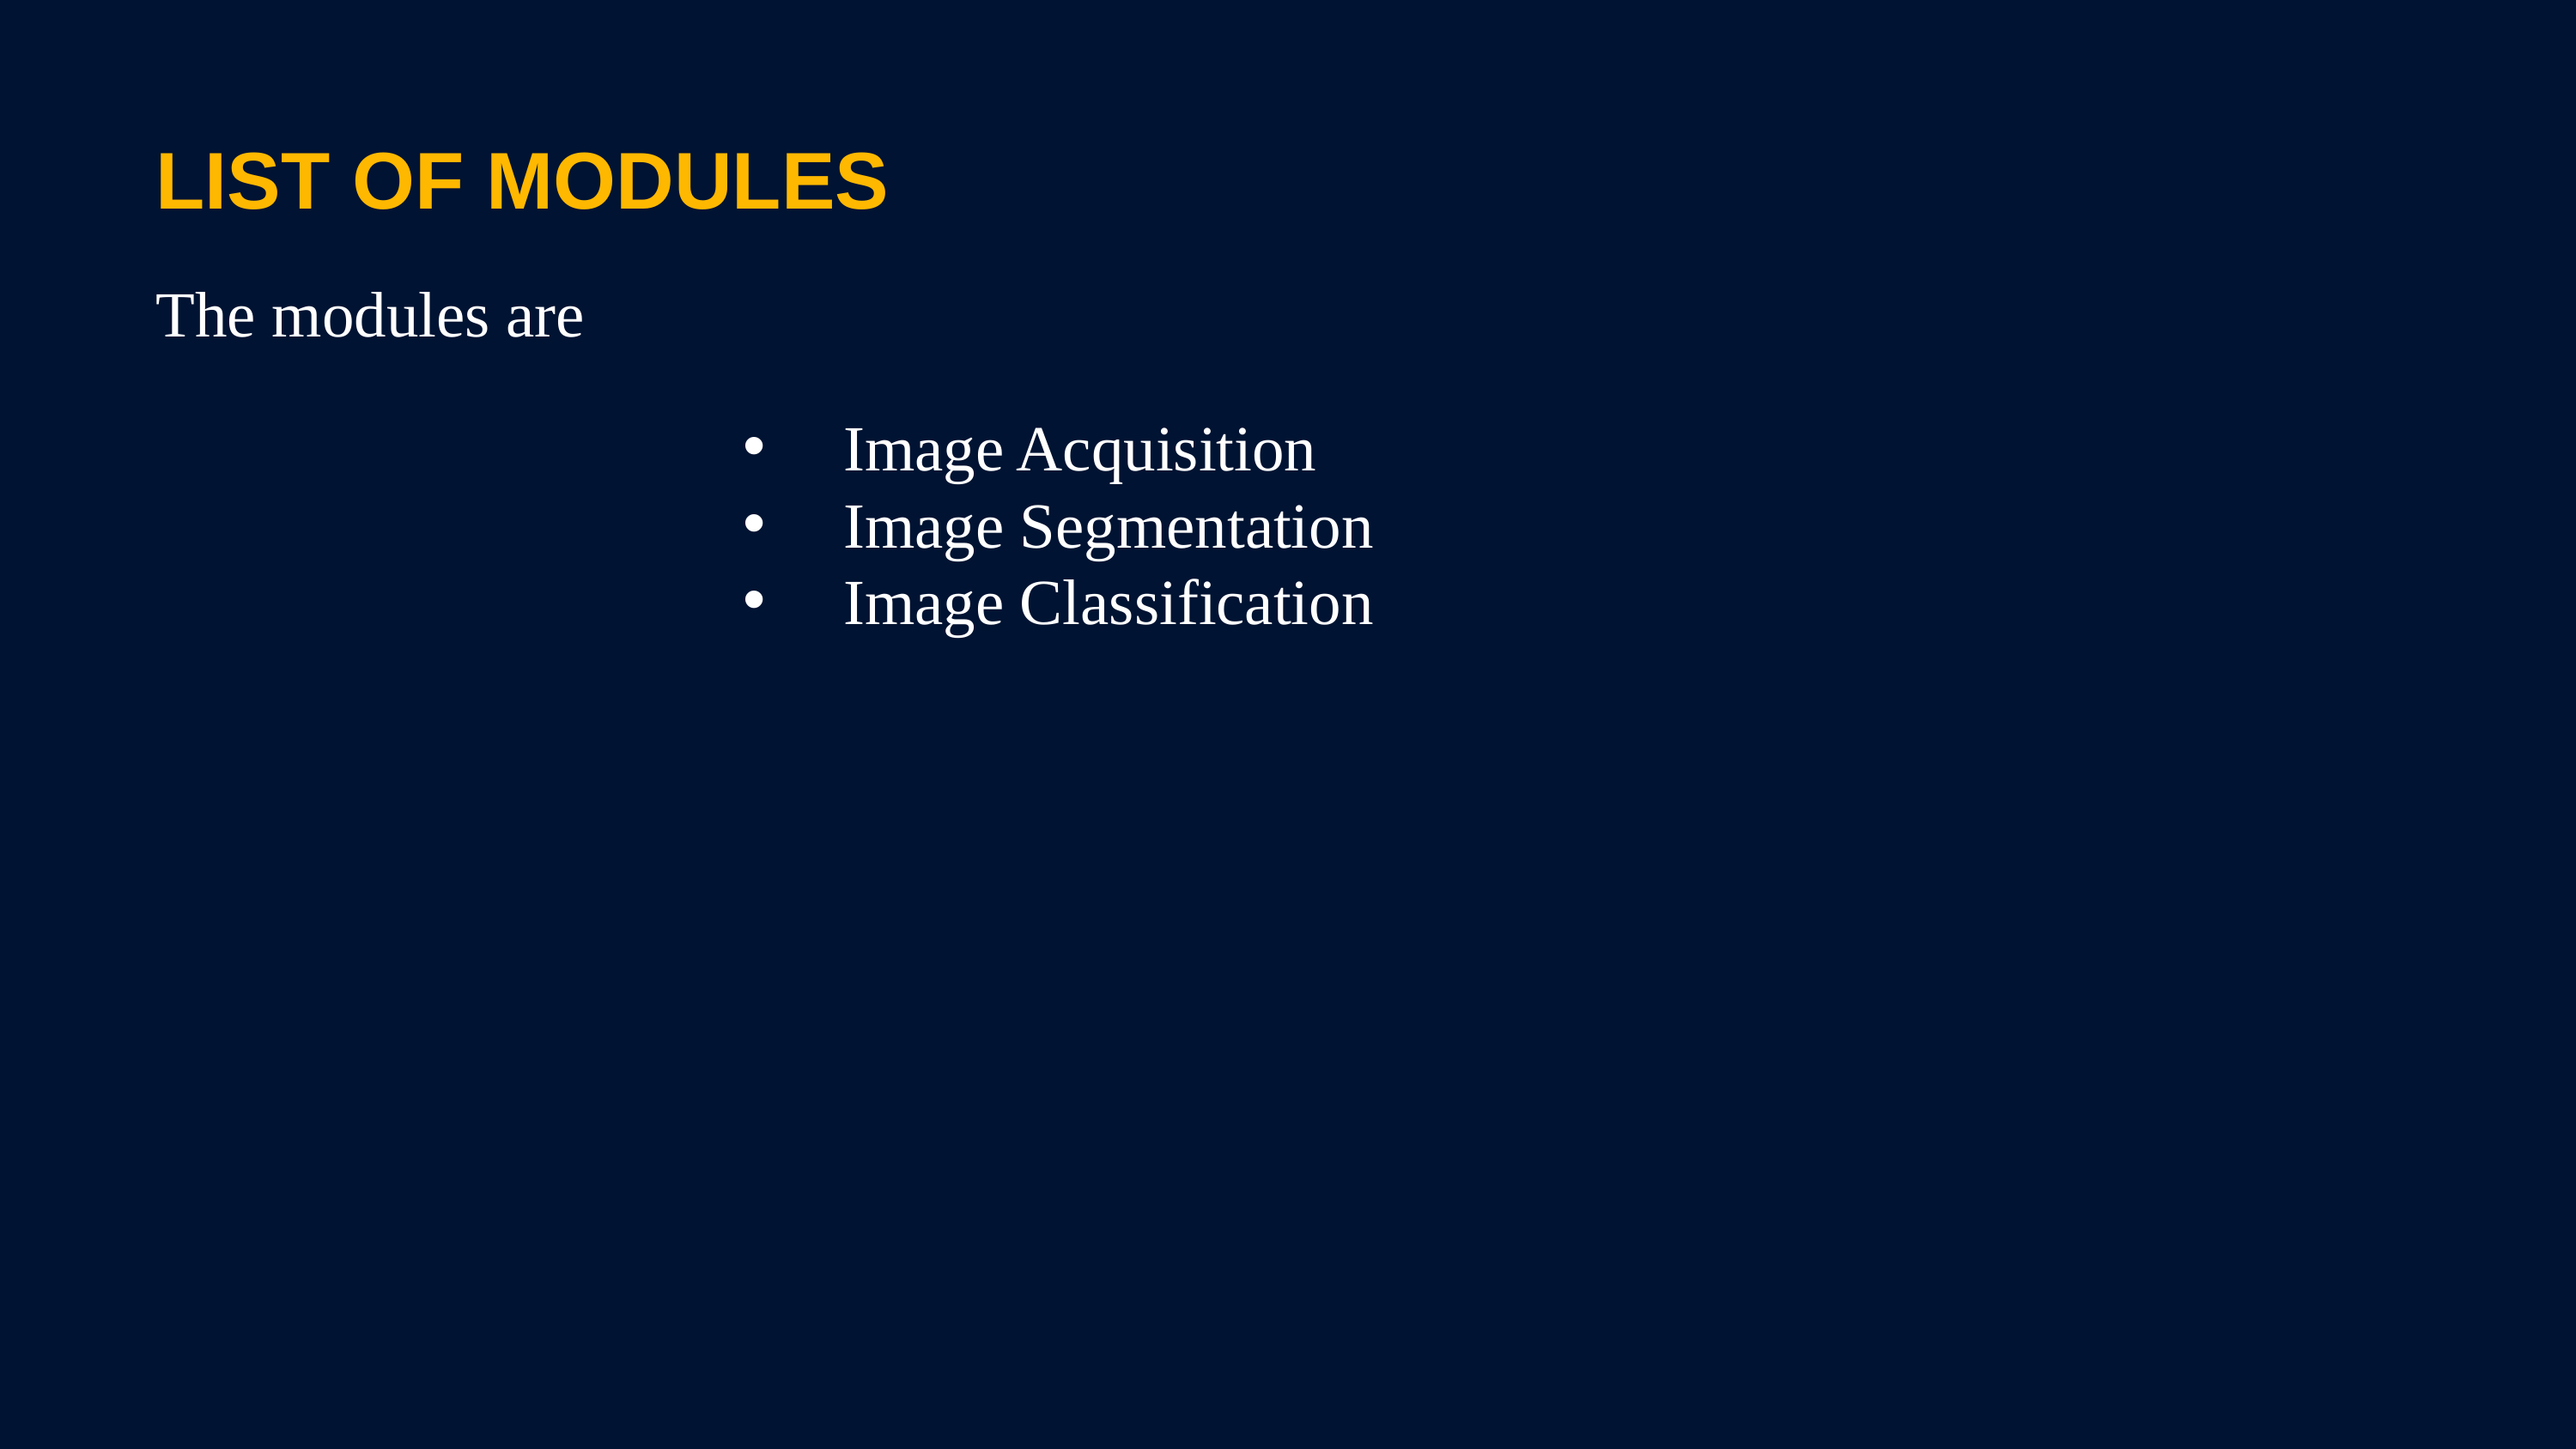

LIST OF MODULES
The modules are

 Image Acquisition
 Image Segmentation
 Image Classification